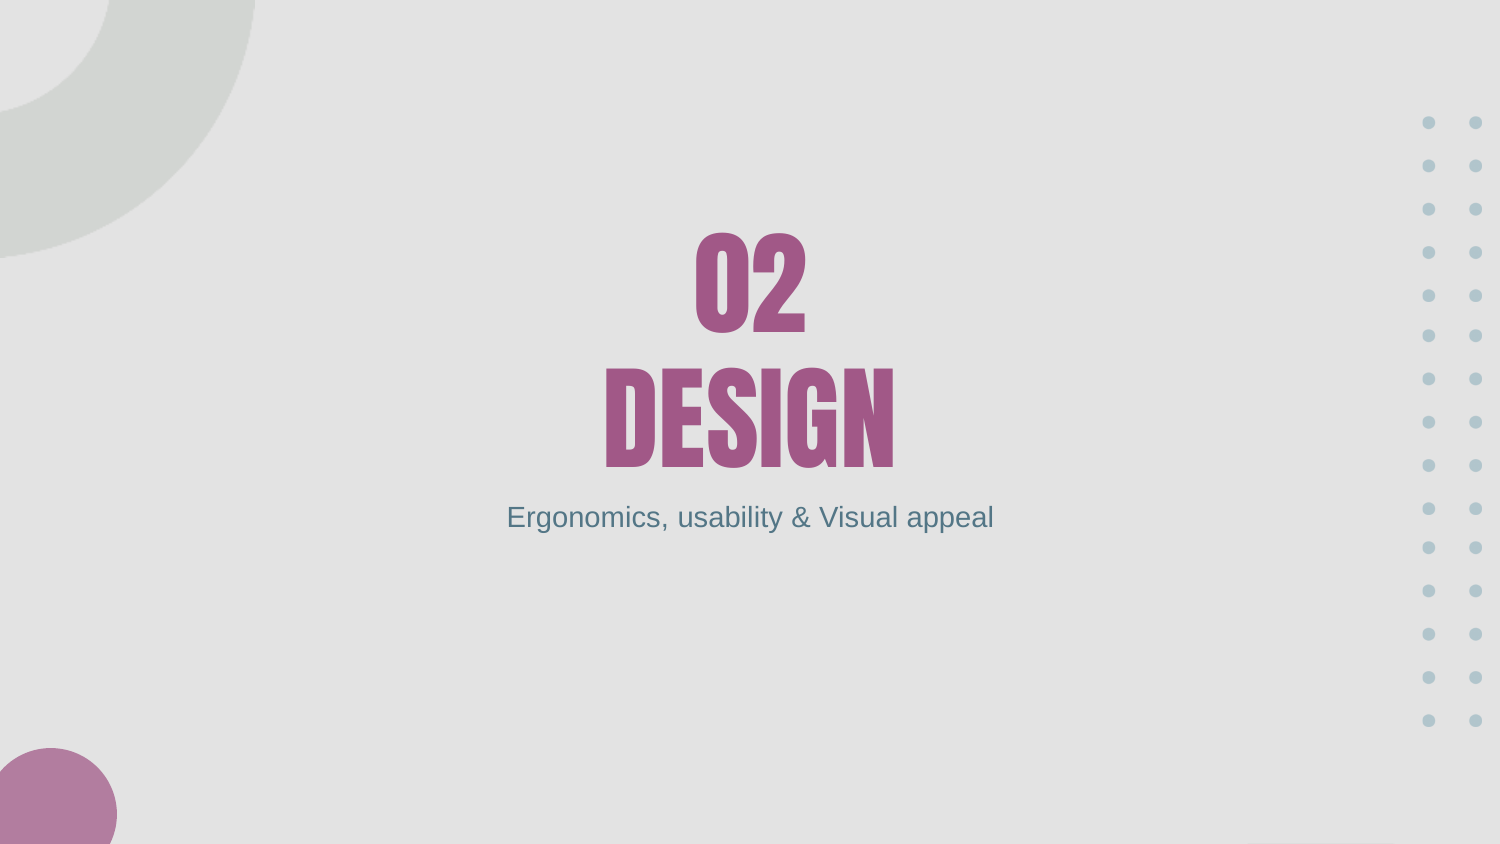

02
# DESIGN
Ergonomics, usability & Visual appeal